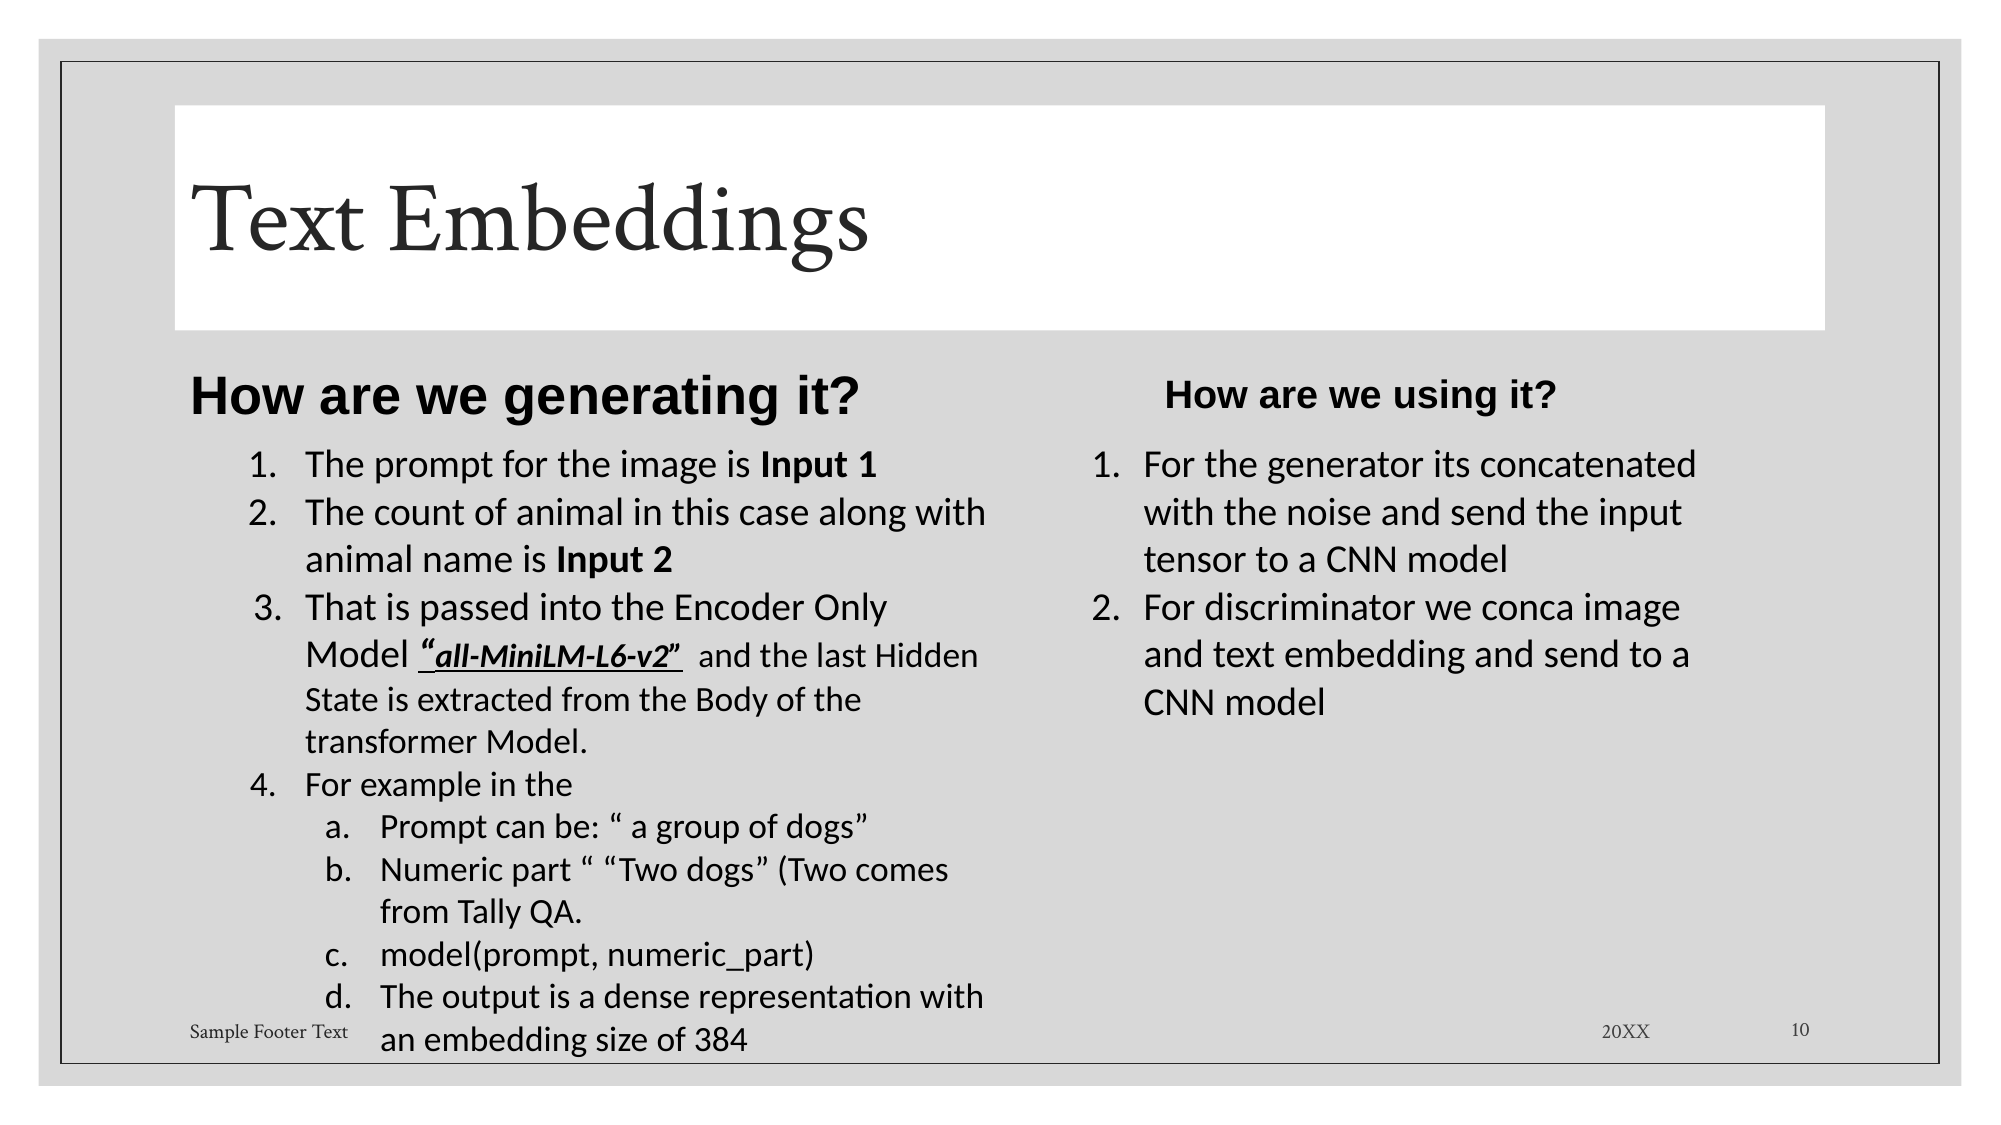

# Text Embeddings
How are we generating it?
How are we using it?
The prompt for the image is Input 1
The count of animal in this case along with animal name is Input 2
That is passed into the Encoder Only Model “all-MiniLM-L6-v2”  and the last Hidden State is extracted from the Body of the transformer Model.
For example in the
Prompt can be: “ a group of dogs”
Numeric part “ “Two dogs” (Two comes from Tally QA.
model(prompt, numeric_part)
The output is a dense representation with an embedding size of 384

For the generator its concatenated with the noise and send the input tensor to a CNN model
For discriminator we conca image and text embedding and send to a CNN model
Sample Footer Text
20XX
10